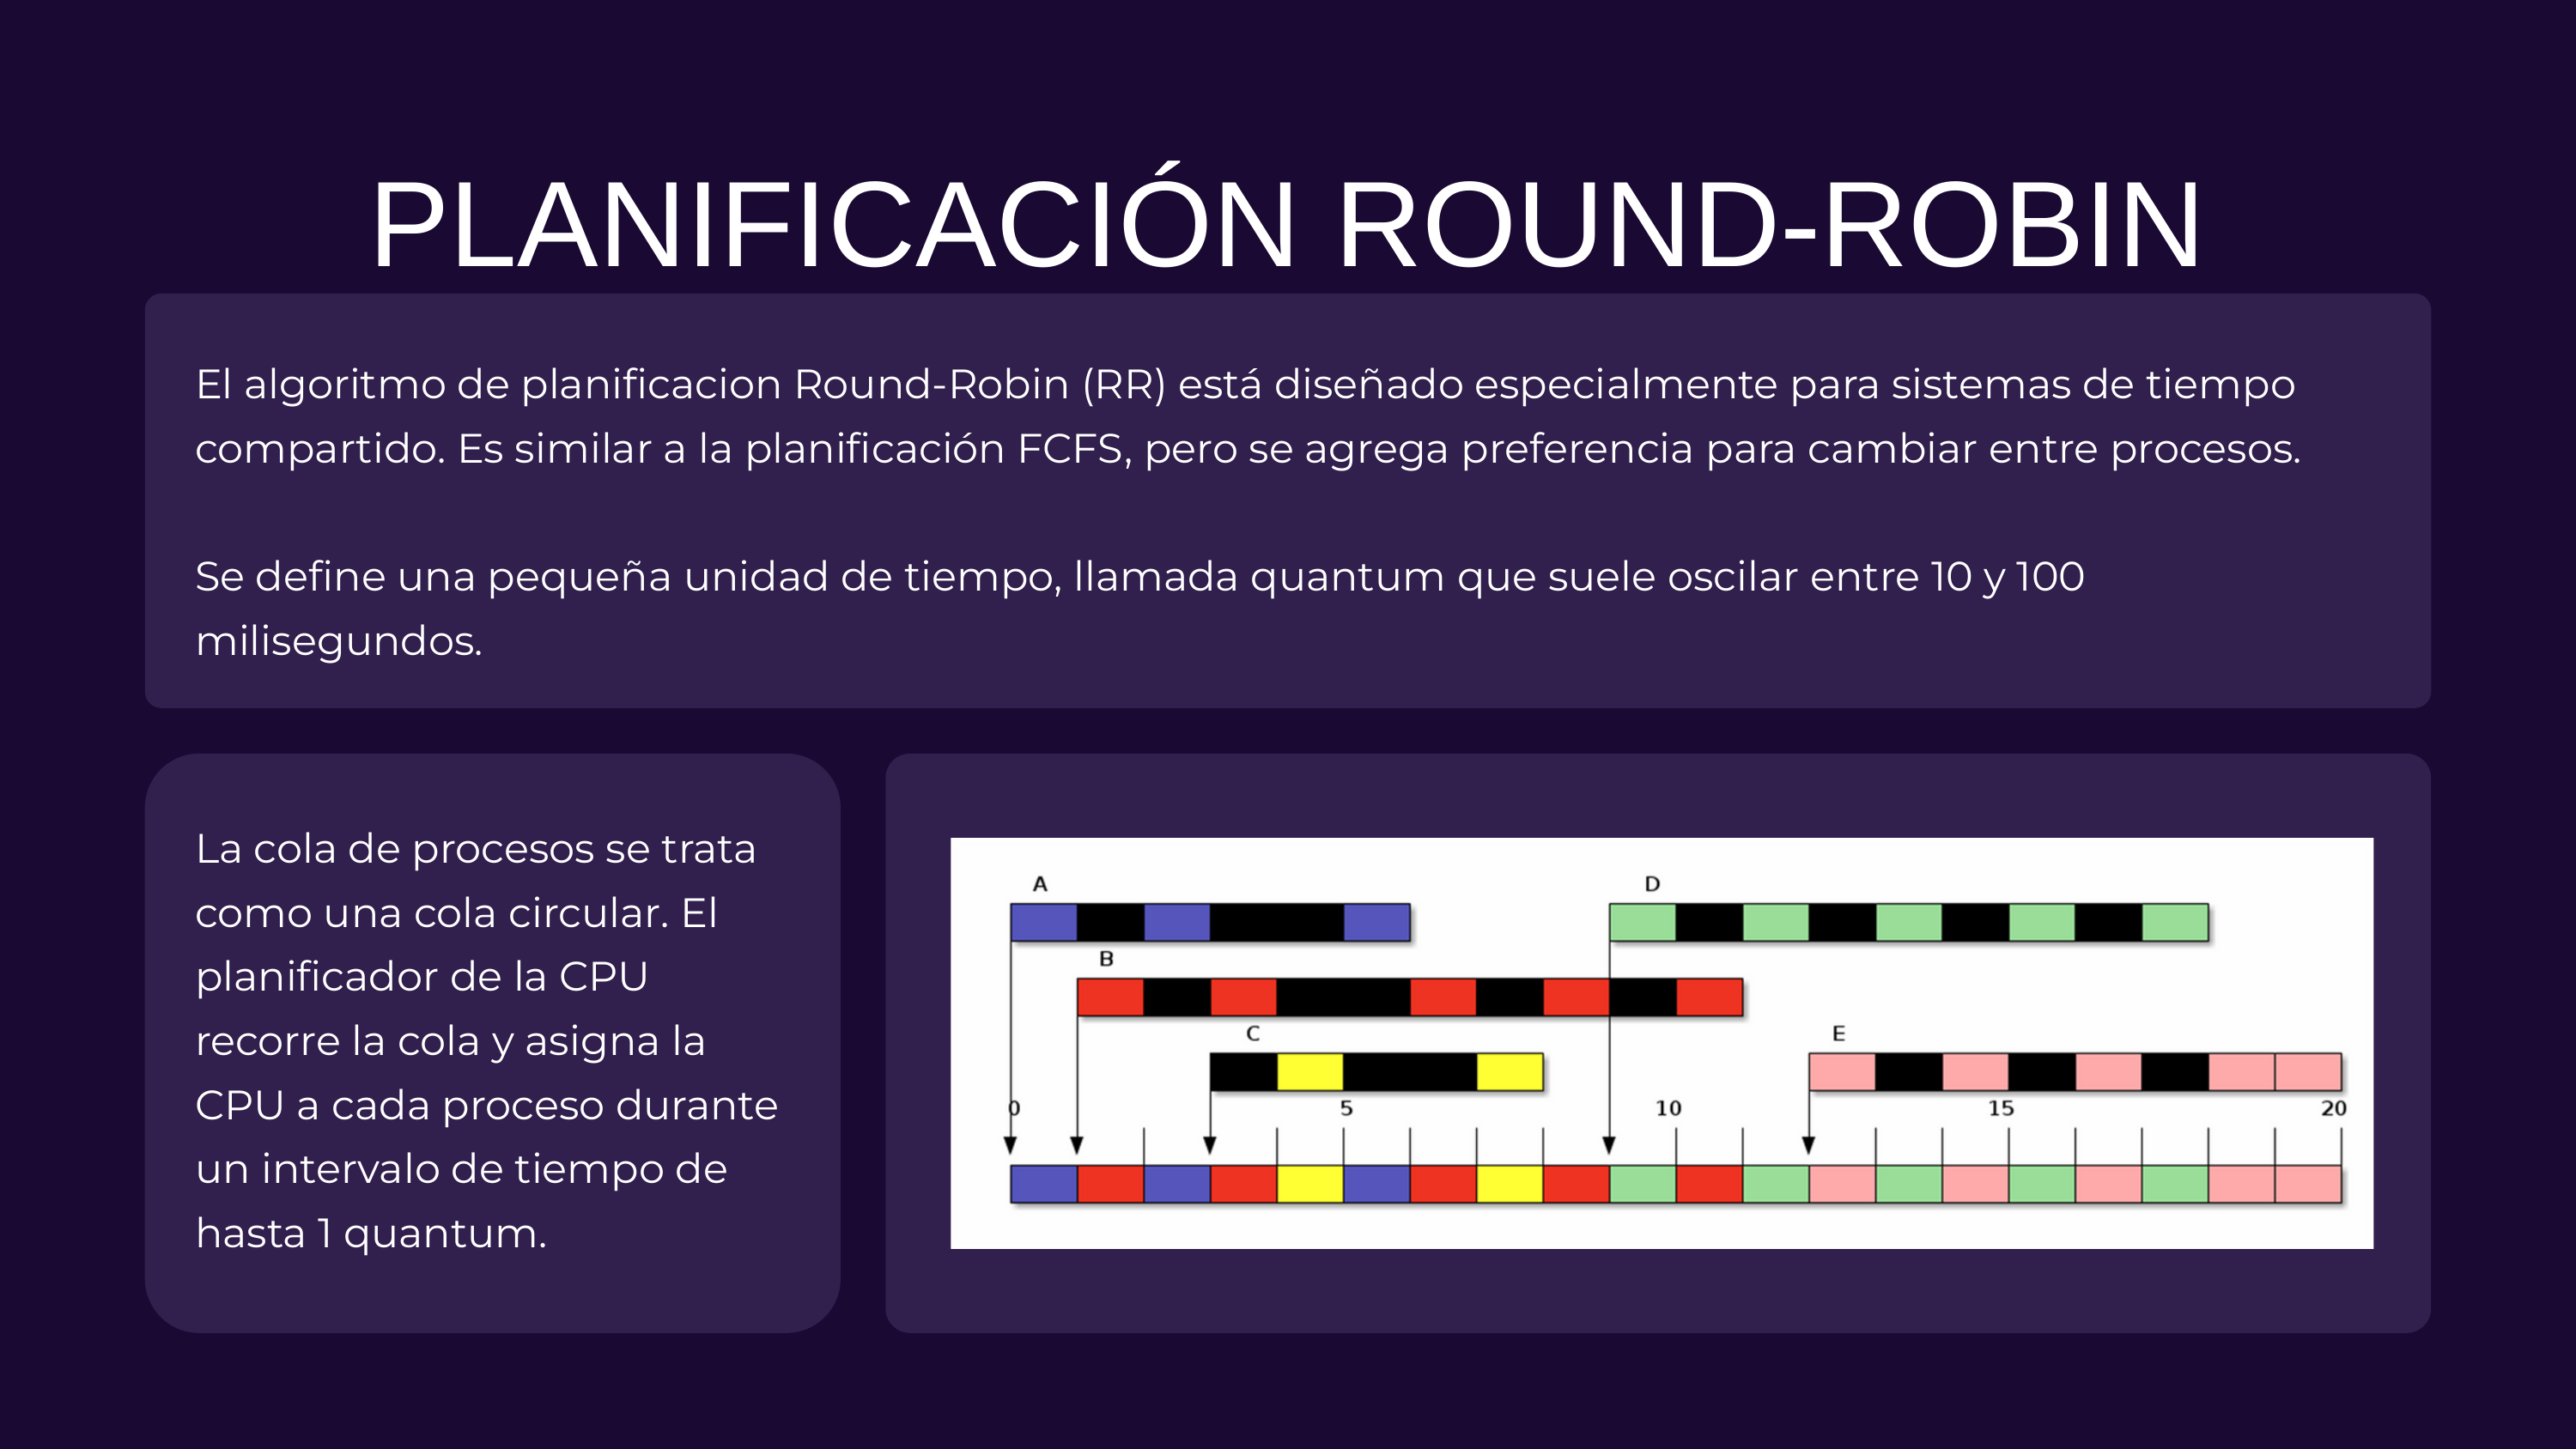

PLANIFICACIÓN ROUND-ROBIN

El algoritmo de planificacion Round-Robin (RR) está diseñado especialmente para sistemas de tiempo compartido. Es similar a la planificación FCFS, pero se agrega preferencia para cambiar entre procesos.

Se define una pequeña unidad de tiempo, llamada quantum que suele oscilar entre 10 y 100 milisegundos.

La cola de procesos se trata como una cola circular. El planificador de la CPU recorre la cola y asigna la CPU a cada proceso durante un intervalo de tiempo de hasta 1 quantum.